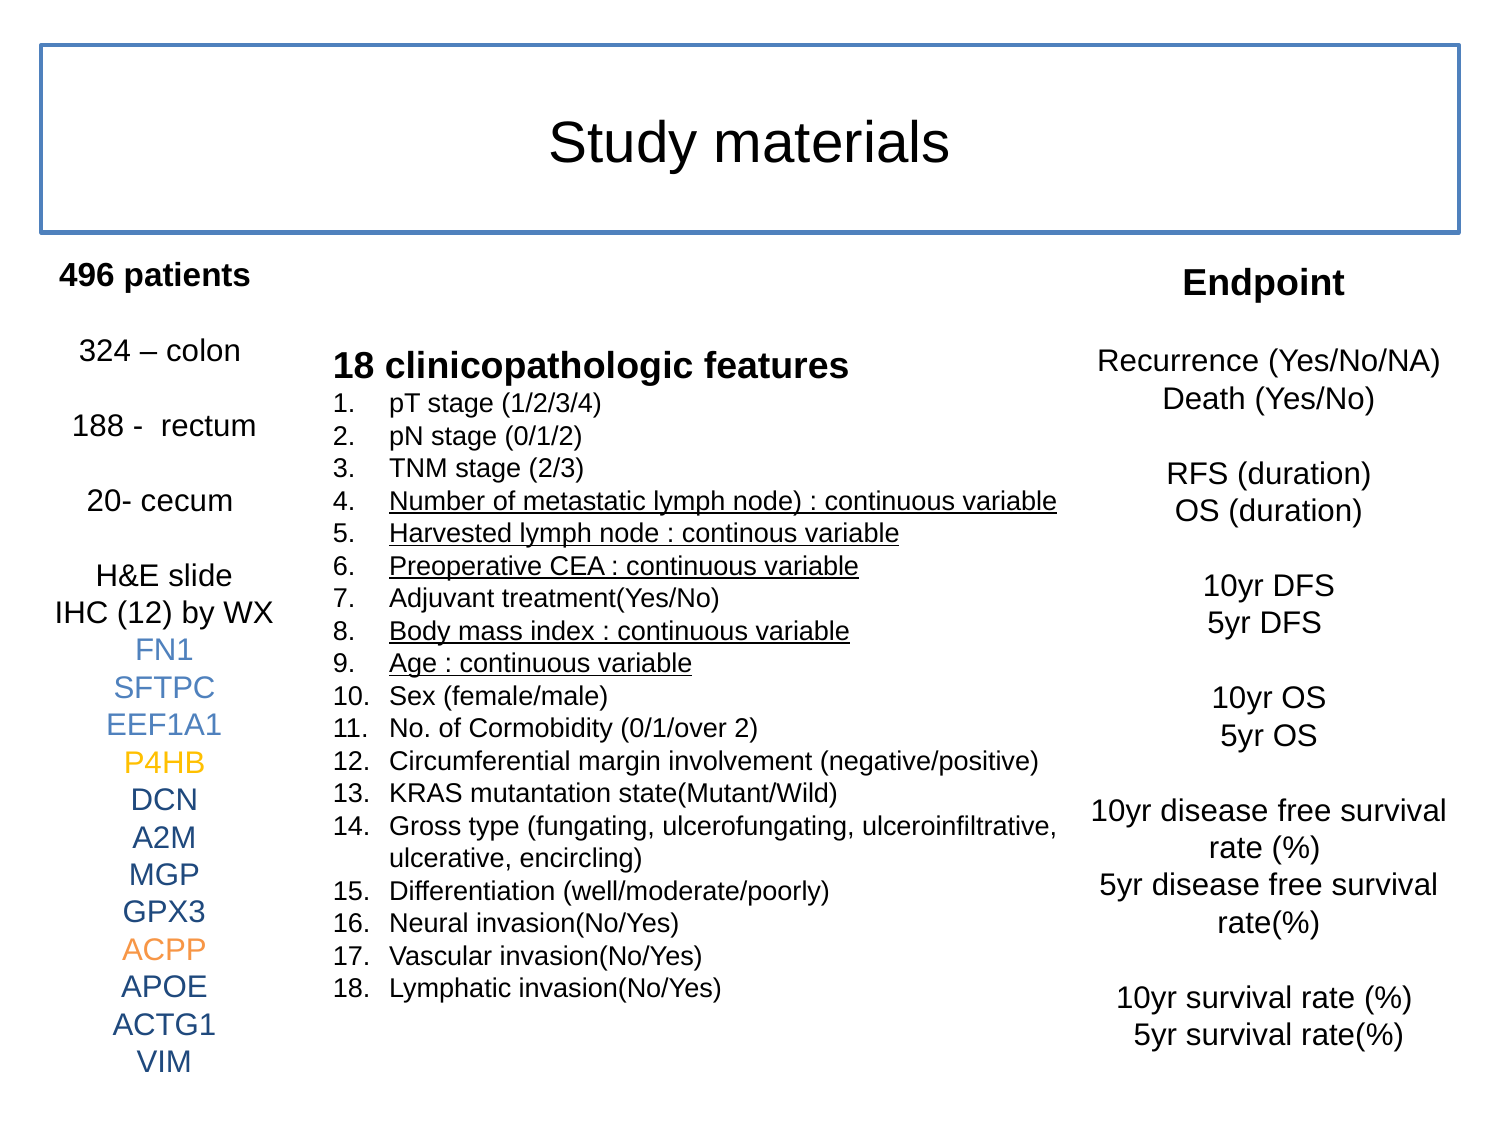

# Study materials

18 clinicopathologic features
pT stage (1/2/3/4)
pN stage (0/1/2)
TNM stage (2/3)
Number of metastatic lymph node) : continuous variable
Harvested lymph node : continous variable
Preoperative CEA : continuous variable
Adjuvant treatment(Yes/No)
Body mass index : continuous variable
Age : continuous variable
Sex (female/male)
No. of Cormobidity (0/1/over 2)
Circumferential margin involvement (negative/positive)
KRAS mutantation state(Mutant/Wild)
Gross type (fungating, ulcerofungating, ulceroinfiltrative, ulcerative, encircling)
Differentiation (well/moderate/poorly)
Neural invasion(No/Yes)
Vascular invasion(No/Yes)
Lymphatic invasion(No/Yes)

496 patients

324 – colon

 188 -  rectum

20- cecum

H&E slide
IHC (12) by WX
FN1
SFTPC
EEF1A1
P4HB
DCN
A2M
MGP
GPX3
ACPP
APOE
ACTG1
VIM

Endpoint

Recurrence (Yes/No/NA)
Death (Yes/No)

RFS (duration)
OS (duration)

10yr DFS
5yr DFS

10yr OS
5yr OS

10yr disease free survival rate (%)
5yr disease free survival rate(%)

10yr survival rate (%)
5yr survival rate(%)